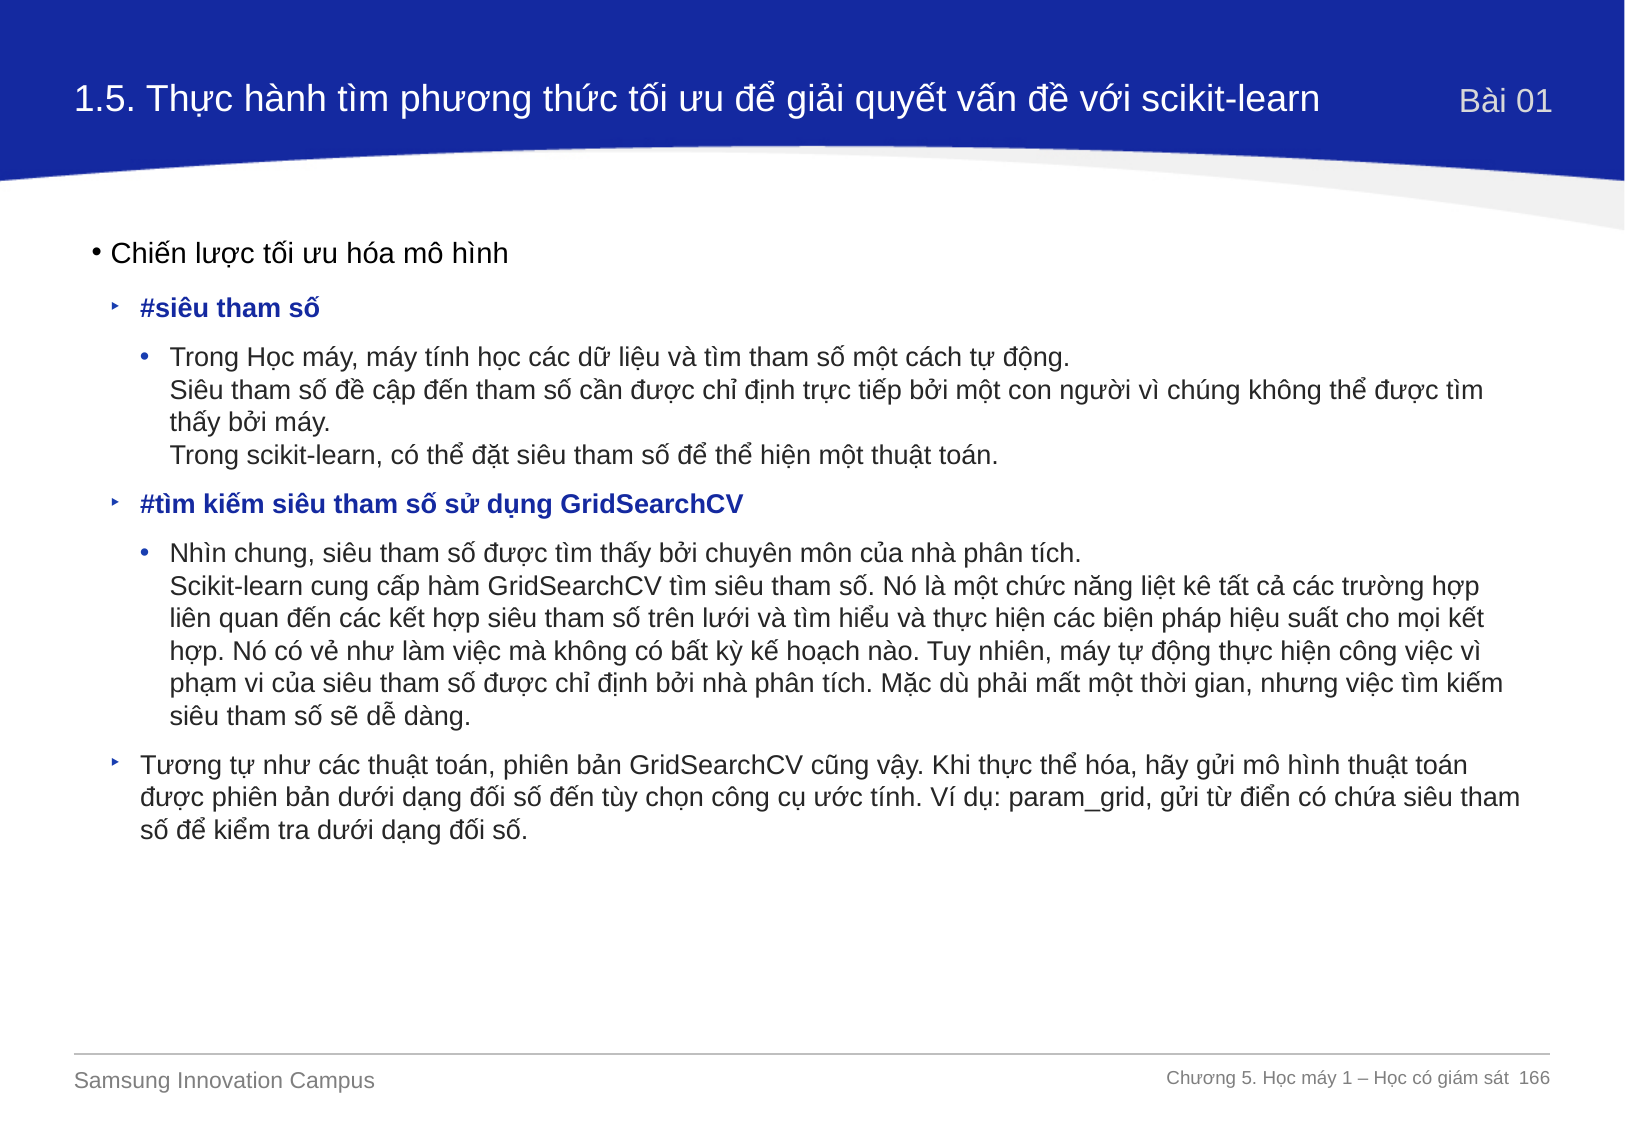

1.5. Thực hành tìm phương thức tối ưu để giải quyết vấn đề với scikit-learn
Bài 01
Chiến lược tối ưu hóa mô hình
#siêu tham số
Trong Học máy, máy tính học các dữ liệu và tìm tham số một cách tự động.
Siêu tham số đề cập đến tham số cần được chỉ định trực tiếp bởi một con người vì chúng không thể được tìm thấy bởi máy.
Trong scikit-learn, có thể đặt siêu tham số để thể hiện một thuật toán.
#tìm kiếm siêu tham số sử dụng GridSearchCV
Nhìn chung, siêu tham số được tìm thấy bởi chuyên môn của nhà phân tích.
Scikit-learn cung cấp hàm GridSearchCV tìm siêu tham số. Nó là một chức năng liệt kê tất cả các trường hợp liên quan đến các kết hợp siêu tham số trên lưới và tìm hiểu và thực hiện các biện pháp hiệu suất cho mọi kết hợp. Nó có vẻ như làm việc mà không có bất kỳ kế hoạch nào. Tuy nhiên, máy tự động thực hiện công việc vì phạm vi của siêu tham số được chỉ định bởi nhà phân tích. Mặc dù phải mất một thời gian, nhưng việc tìm kiếm siêu tham số sẽ dễ dàng.
Tương tự như các thuật toán, phiên bản GridSearchCV cũng vậy. Khi thực thể hóa, hãy gửi mô hình thuật toán được phiên bản dưới dạng đối số đến tùy chọn công cụ ước tính. Ví dụ: param_grid, gửi từ điển có chứa siêu tham số để kiểm tra dưới dạng đối số.